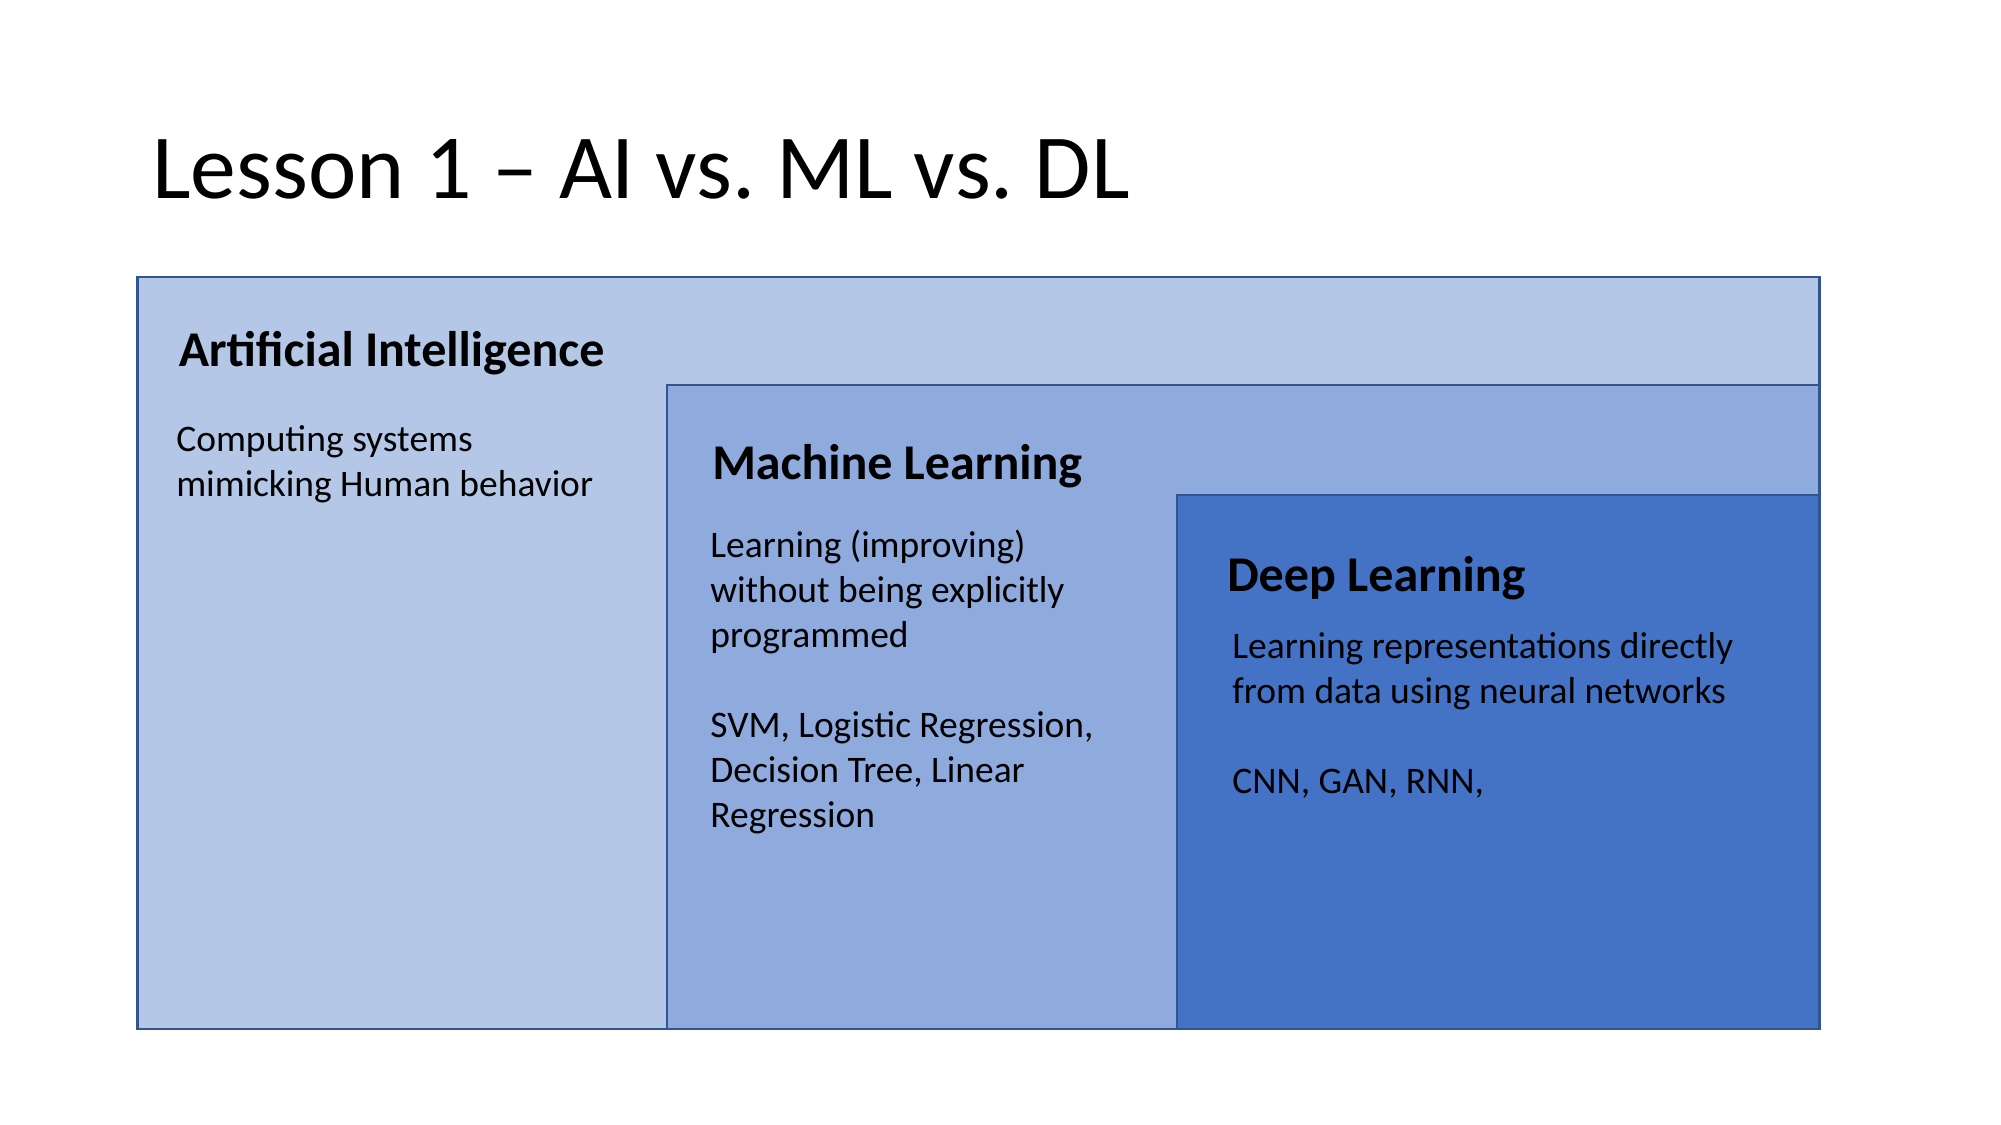

# Lesson 1 – AI vs. ML vs. DL

Artificial Intelligence

Computing systems
mimicking Human behavior
Machine Learning

Learning (improving) without being explicitly programmed

SVM, Logistic Regression, Decision Tree, Linear Regression
Deep Learning
Learning representations directly
from data using neural networks

CNN, GAN, RNN,